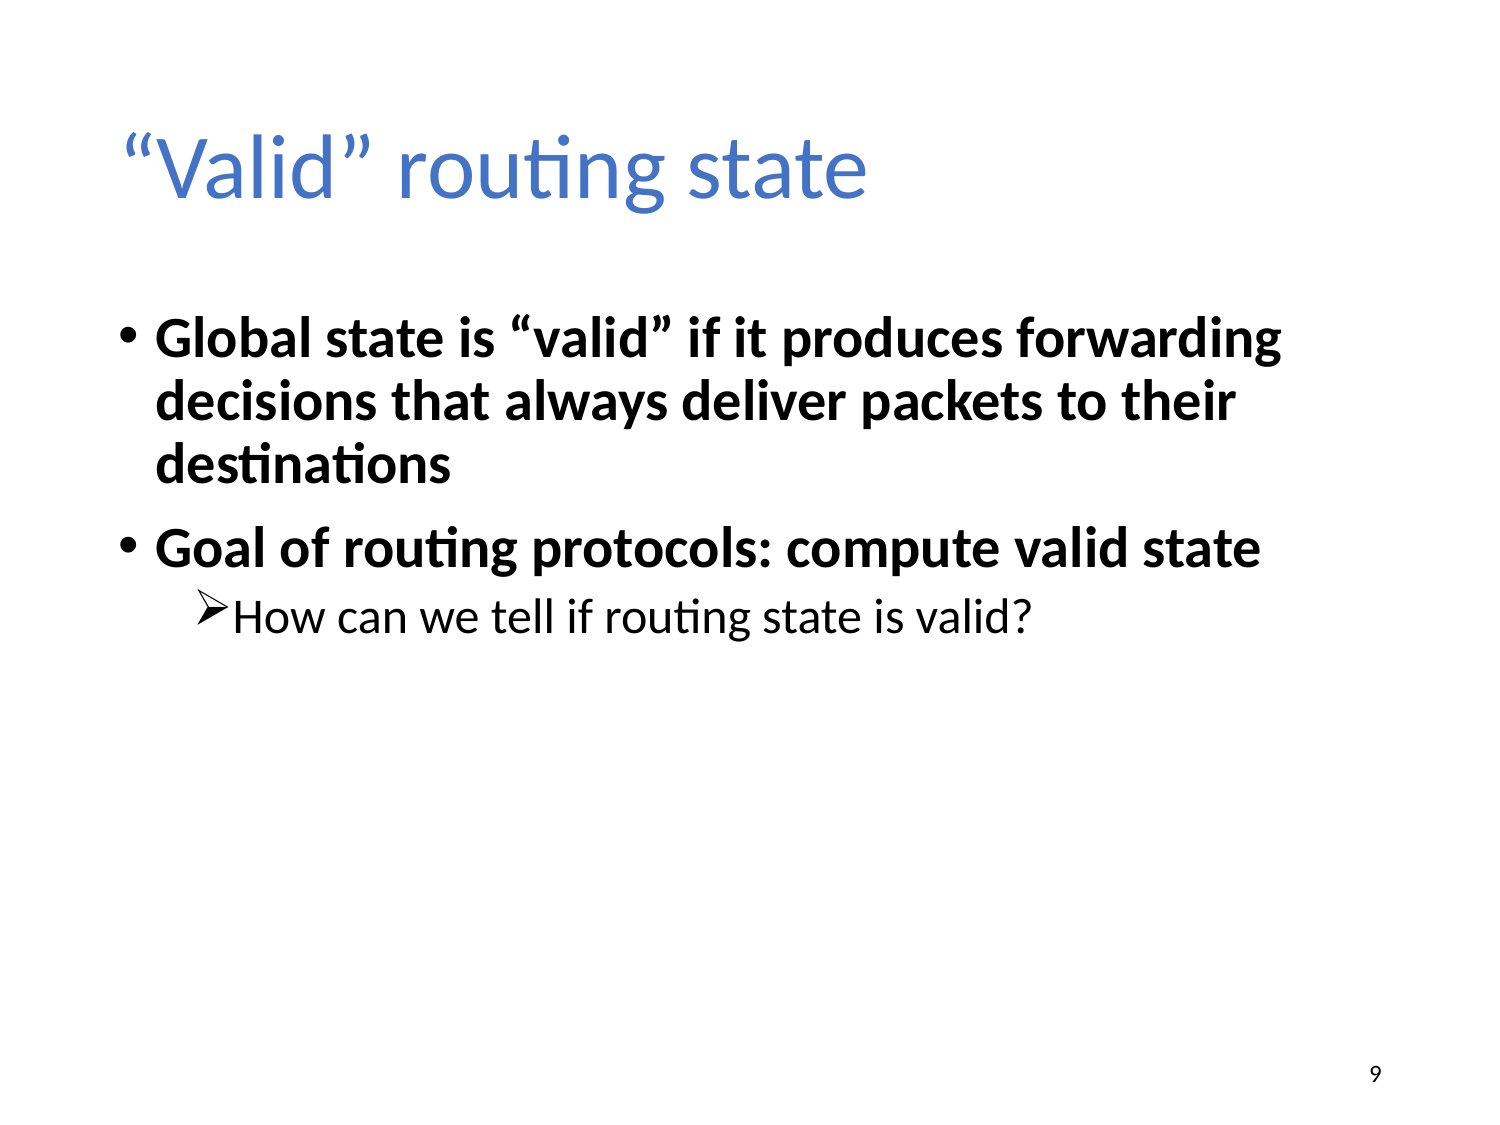

# “Valid” routing state
Global state is “valid” if it produces forwarding decisions that always deliver packets to their destinations
Goal of routing protocols: compute valid state
How can we tell if routing state is valid?
9